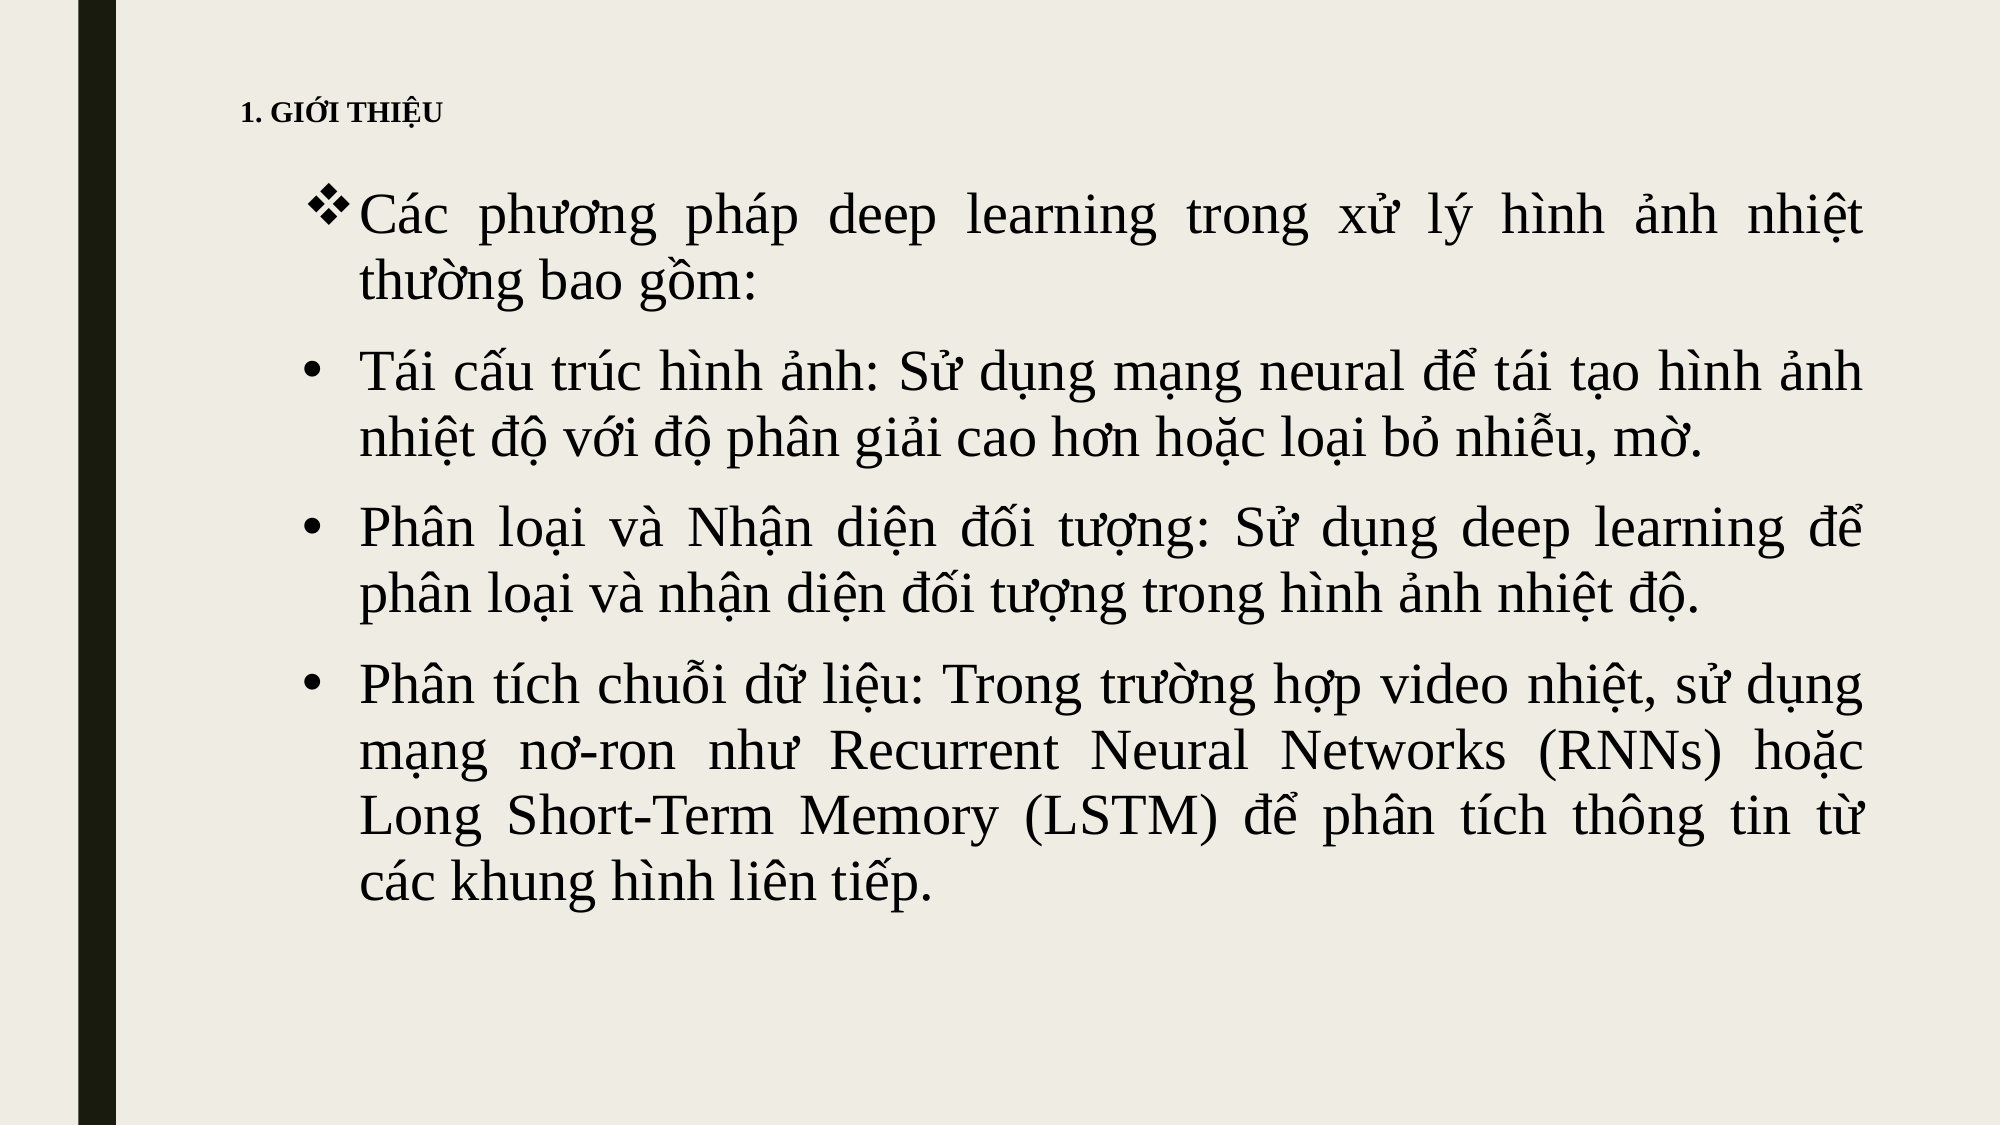

# 1. GIỚI THIỆU
Các phương pháp deep learning trong xử lý hình ảnh nhiệt thường bao gồm:
Tái cấu trúc hình ảnh: Sử dụng mạng neural để tái tạo hình ảnh nhiệt độ với độ phân giải cao hơn hoặc loại bỏ nhiễu, mờ.
Phân loại và Nhận diện đối tượng: Sử dụng deep learning để phân loại và nhận diện đối tượng trong hình ảnh nhiệt độ.
Phân tích chuỗi dữ liệu: Trong trường hợp video nhiệt, sử dụng mạng nơ-ron như Recurrent Neural Networks (RNNs) hoặc Long Short-Term Memory (LSTM) để phân tích thông tin từ các khung hình liên tiếp.